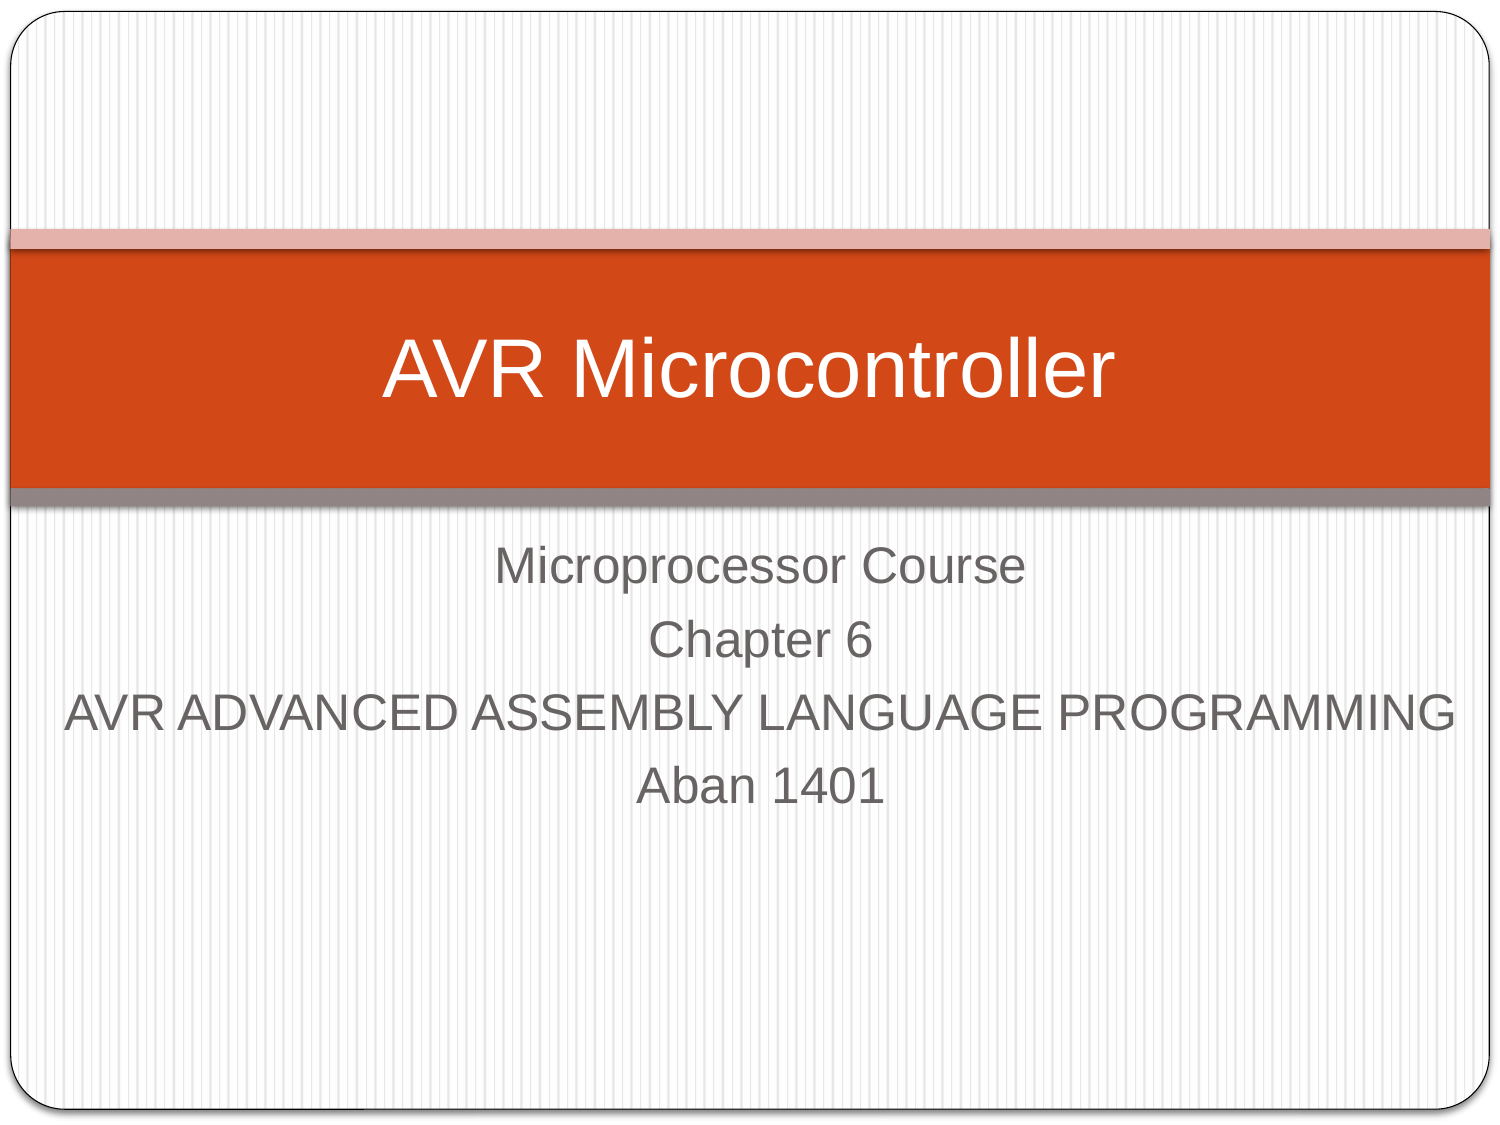

# AVR Microcontroller
Microprocessor Course
Chapter 6
AVR ADVANCED ASSEMBLY LANGUAGE PROGRAMMING
Aban 1401